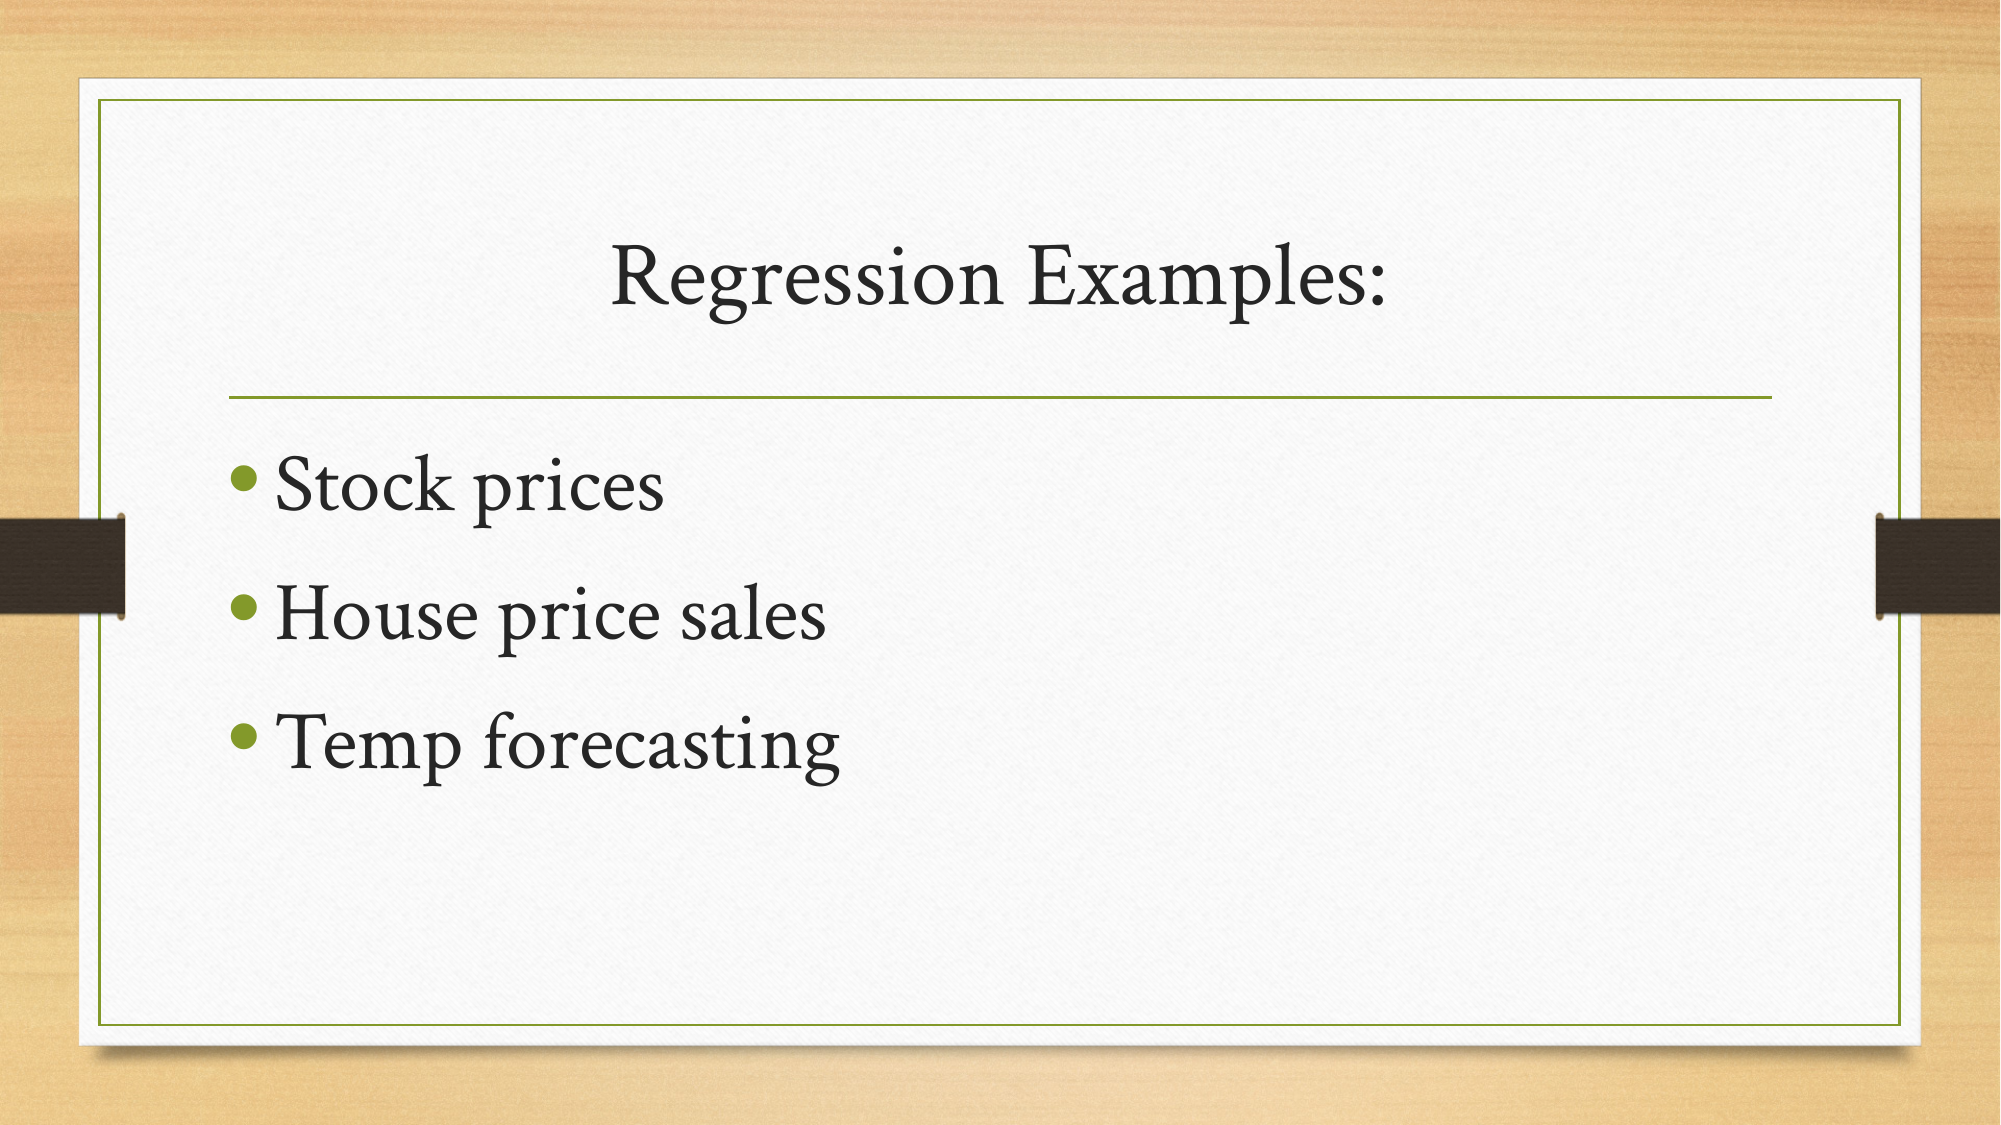

# Regression Examples:
Stock prices
House price sales
Temp forecasting